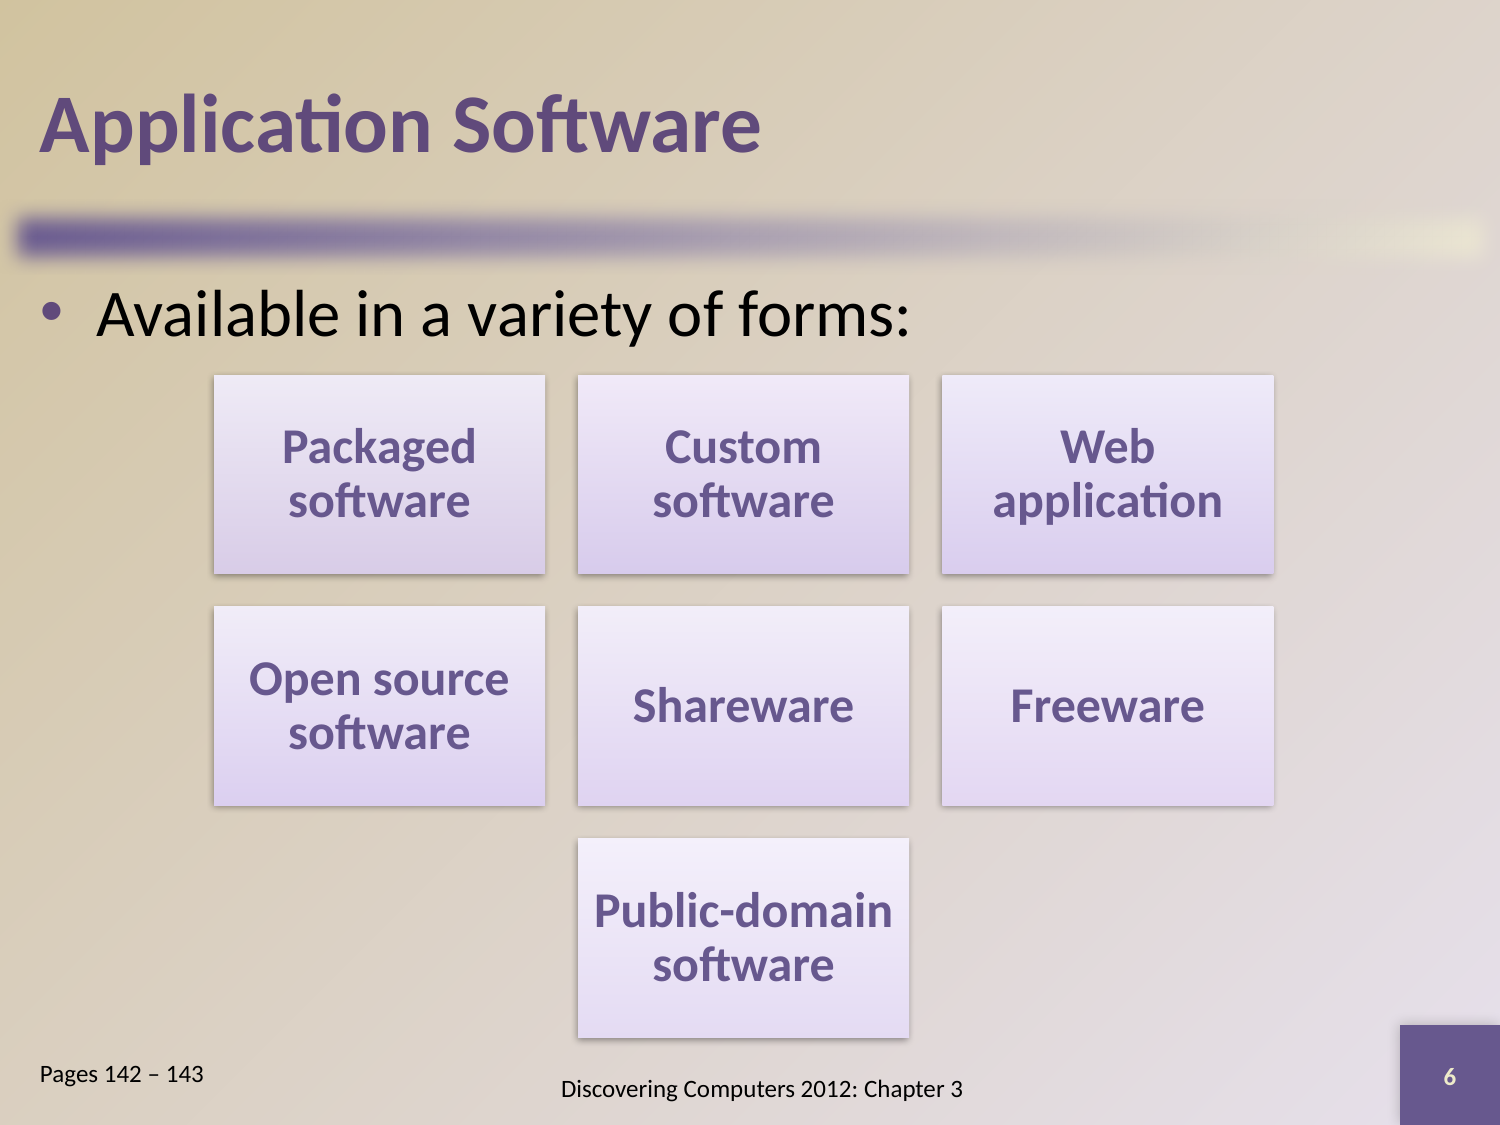

# Application Software
Available in a variety of forms:
Packaged software
Custom software
Web application
Open source software
Shareware
Freeware
Public-domain software
6
Pages 142 – 143
Discovering Computers 2012: Chapter 3